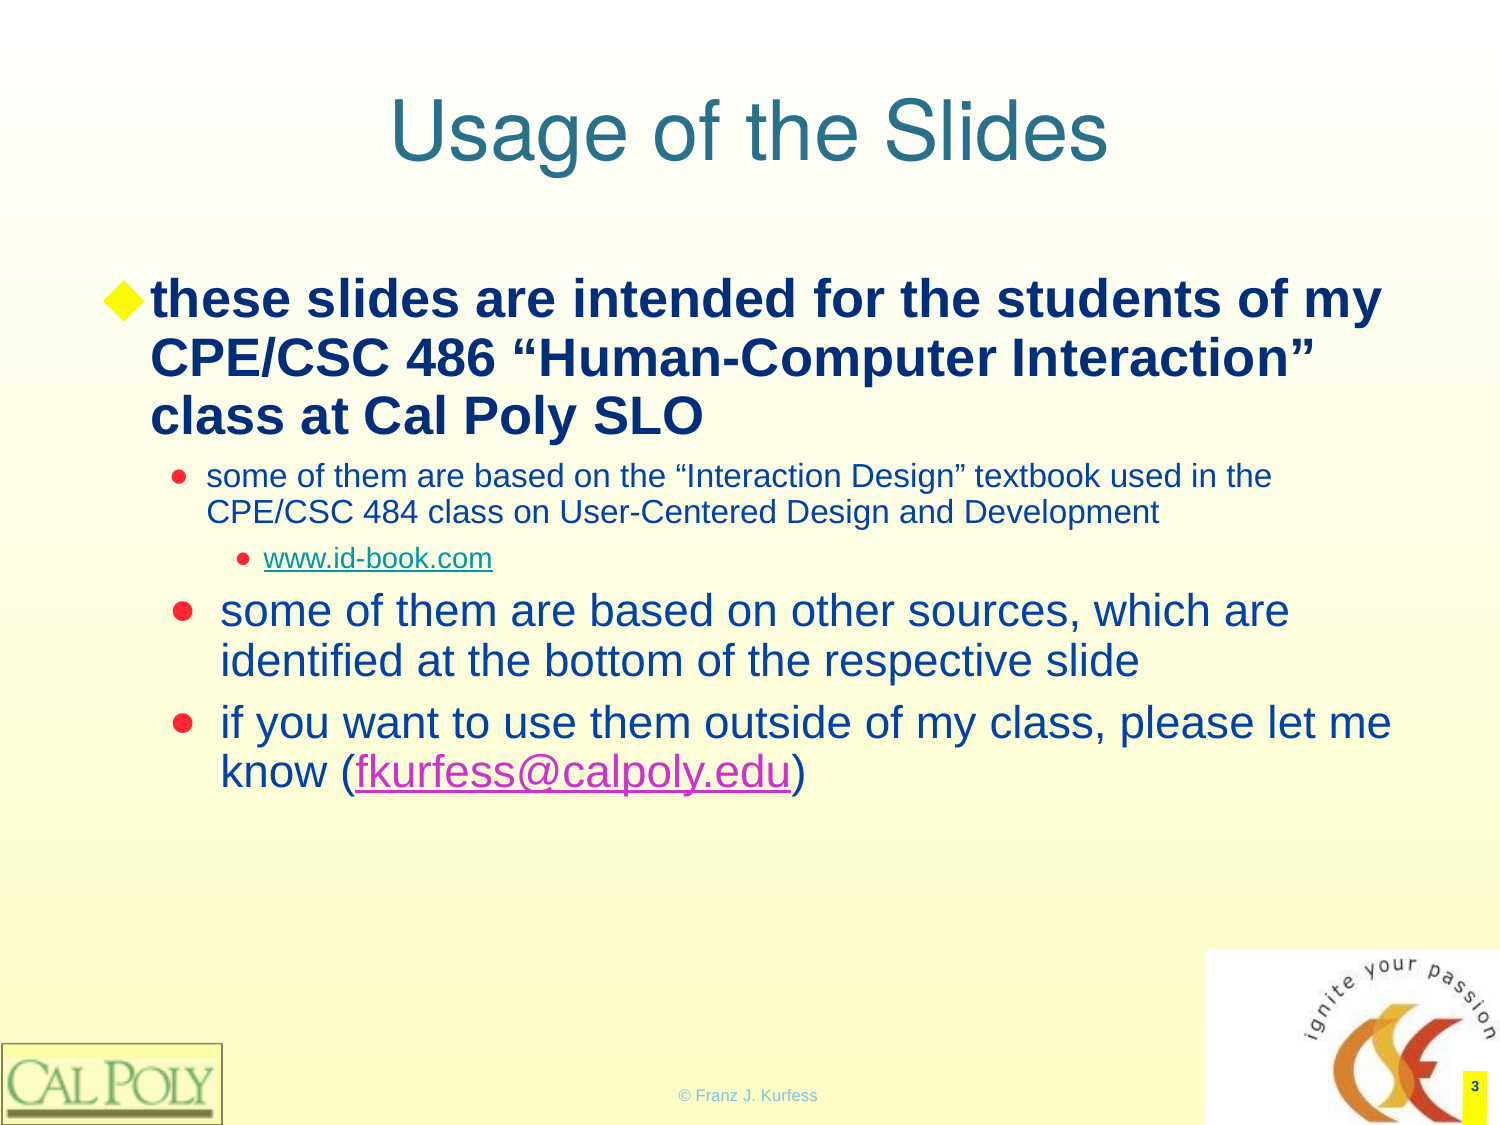

# Usage of the Slides
these slides are intended for the students of my CPE/CSC 486 “Human-Computer Interaction” class at Cal Poly SLO
some of them are based on the “Interaction Design” textbook used in the CPE/CSC 484 class on User-Centered Design and Development
www.id-book.com
some of them are based on other sources, which are identified at the bottom of the respective slide
if you want to use them outside of my class, please let me know (fkurfess@calpoly.edu)
3